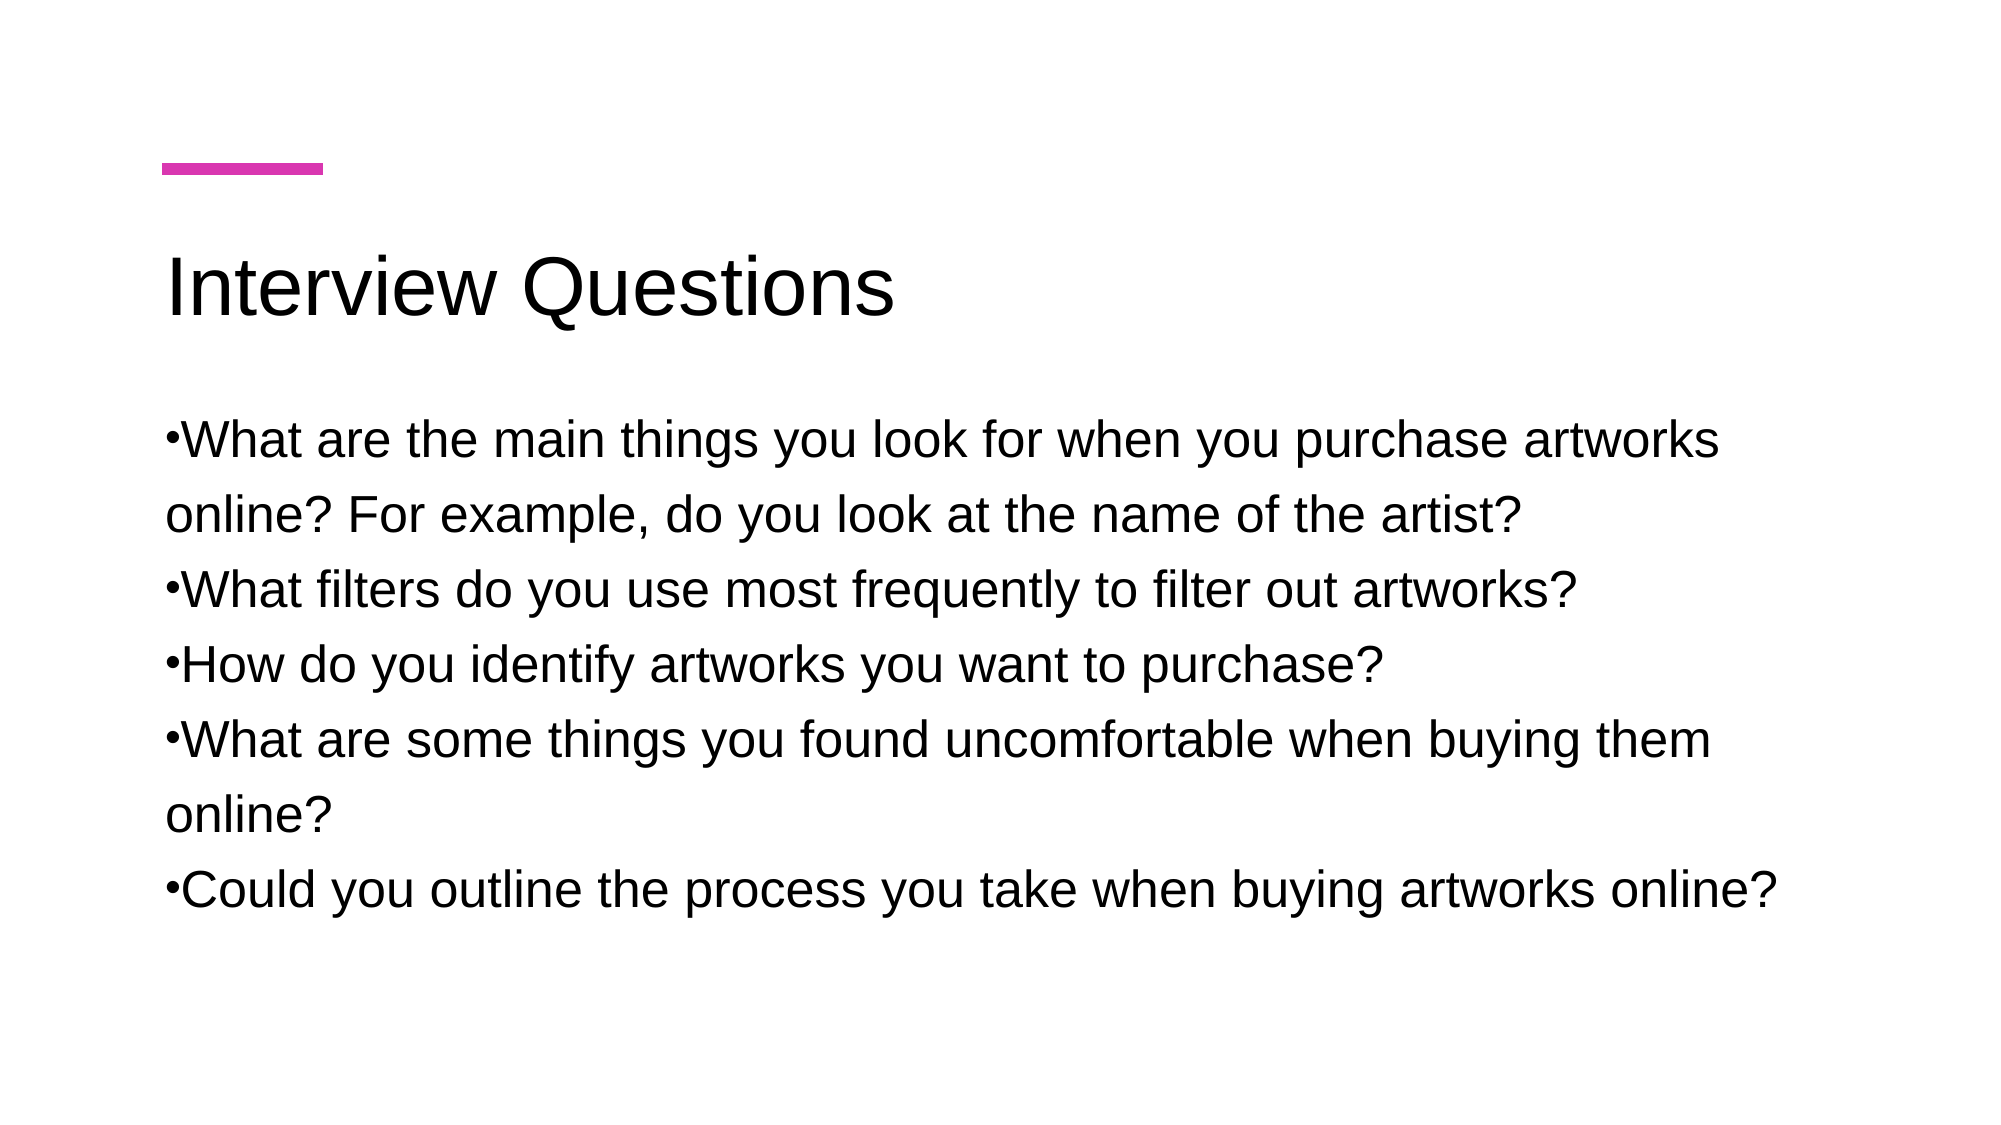

# Interview Questions
What are the main things you look for when you purchase artworks online? For example, do you look at the name of the artist?
What filters do you use most frequently to filter out artworks?
How do you identify artworks you want to purchase?
What are some things you found uncomfortable when buying them online?
Could you outline the process you take when buying artworks online?